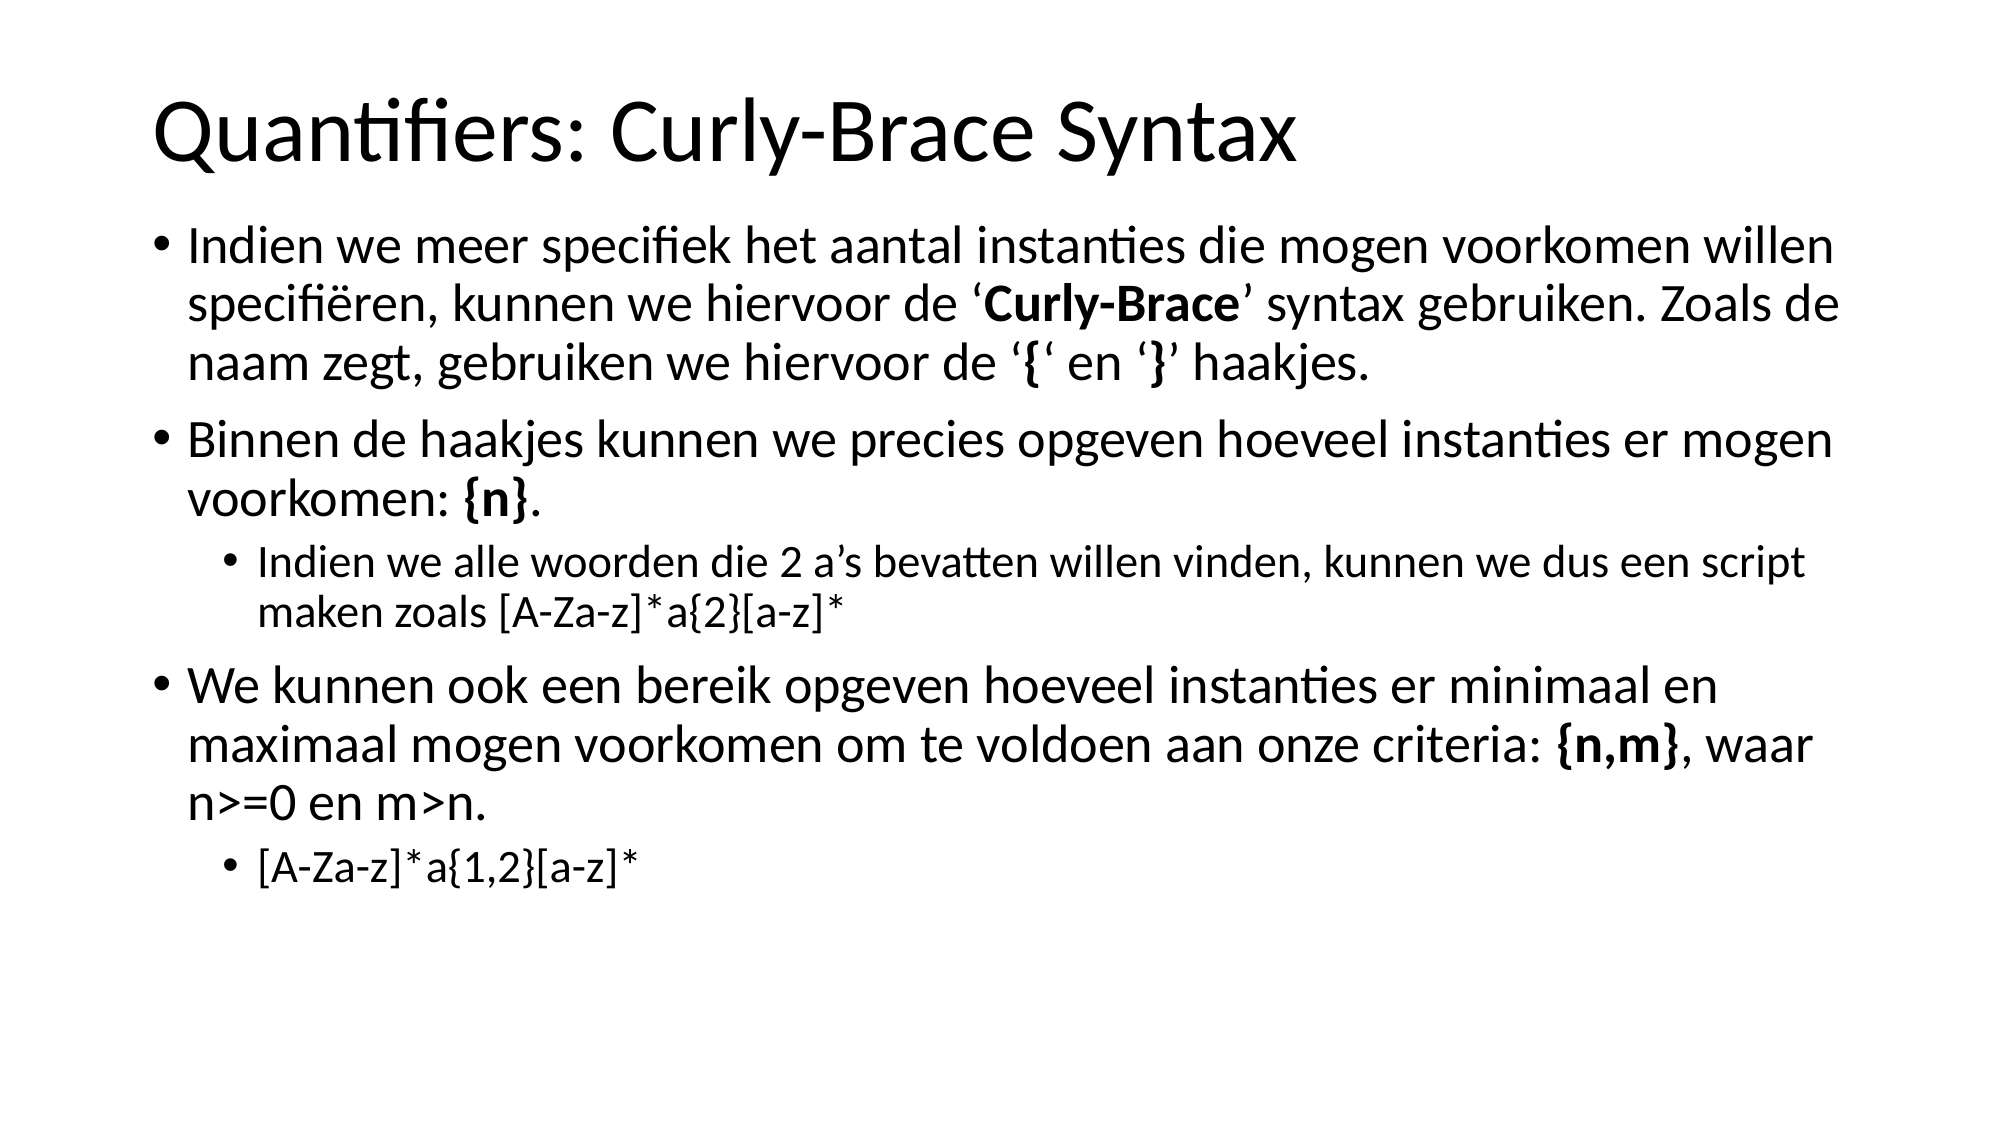

# Quantifiers: Curly-Brace Syntax
Indien we meer specifiek het aantal instanties die mogen voorkomen willen specifiëren, kunnen we hiervoor de ‘Curly-Brace’ syntax gebruiken. Zoals de naam zegt, gebruiken we hiervoor de ‘{‘ en ‘}’ haakjes.
Binnen de haakjes kunnen we precies opgeven hoeveel instanties er mogen voorkomen: {n}.
Indien we alle woorden die 2 a’s bevatten willen vinden, kunnen we dus een script maken zoals [A-Za-z]*a{2}[a-z]*
We kunnen ook een bereik opgeven hoeveel instanties er minimaal en maximaal mogen voorkomen om te voldoen aan onze criteria: {n,m}, waar n>=0 en m>n.
[A-Za-z]*a{1,2}[a-z]*